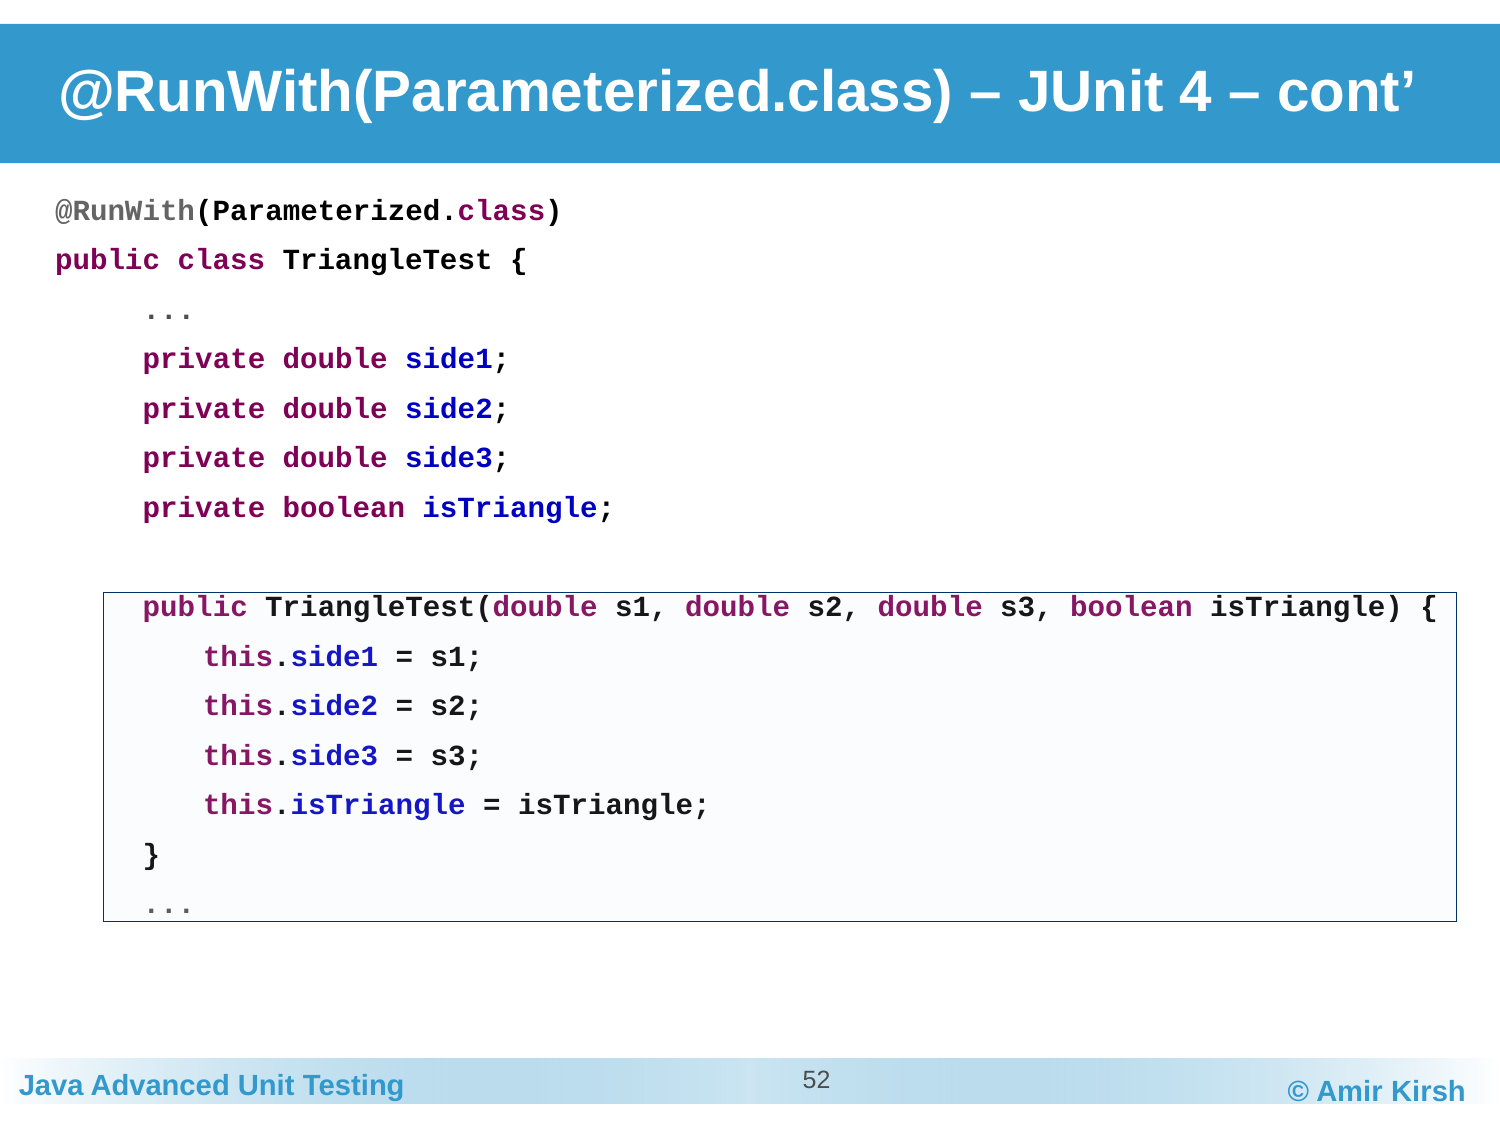

# @RunWith(Parameterized.class) – JUnit 4 – cont’
@RunWith(Parameterized.class)
public class TriangleTest {
	...
	private double side1;
	private double side2;
	private double side3;
	private boolean isTriangle;

	public TriangleTest(double s1, double s2, double s3, boolean isTriangle) {
		this.side1 = s1;
		this.side2 = s2;
		this.side3 = s3;
		this.isTriangle = isTriangle;
	}
	...

52